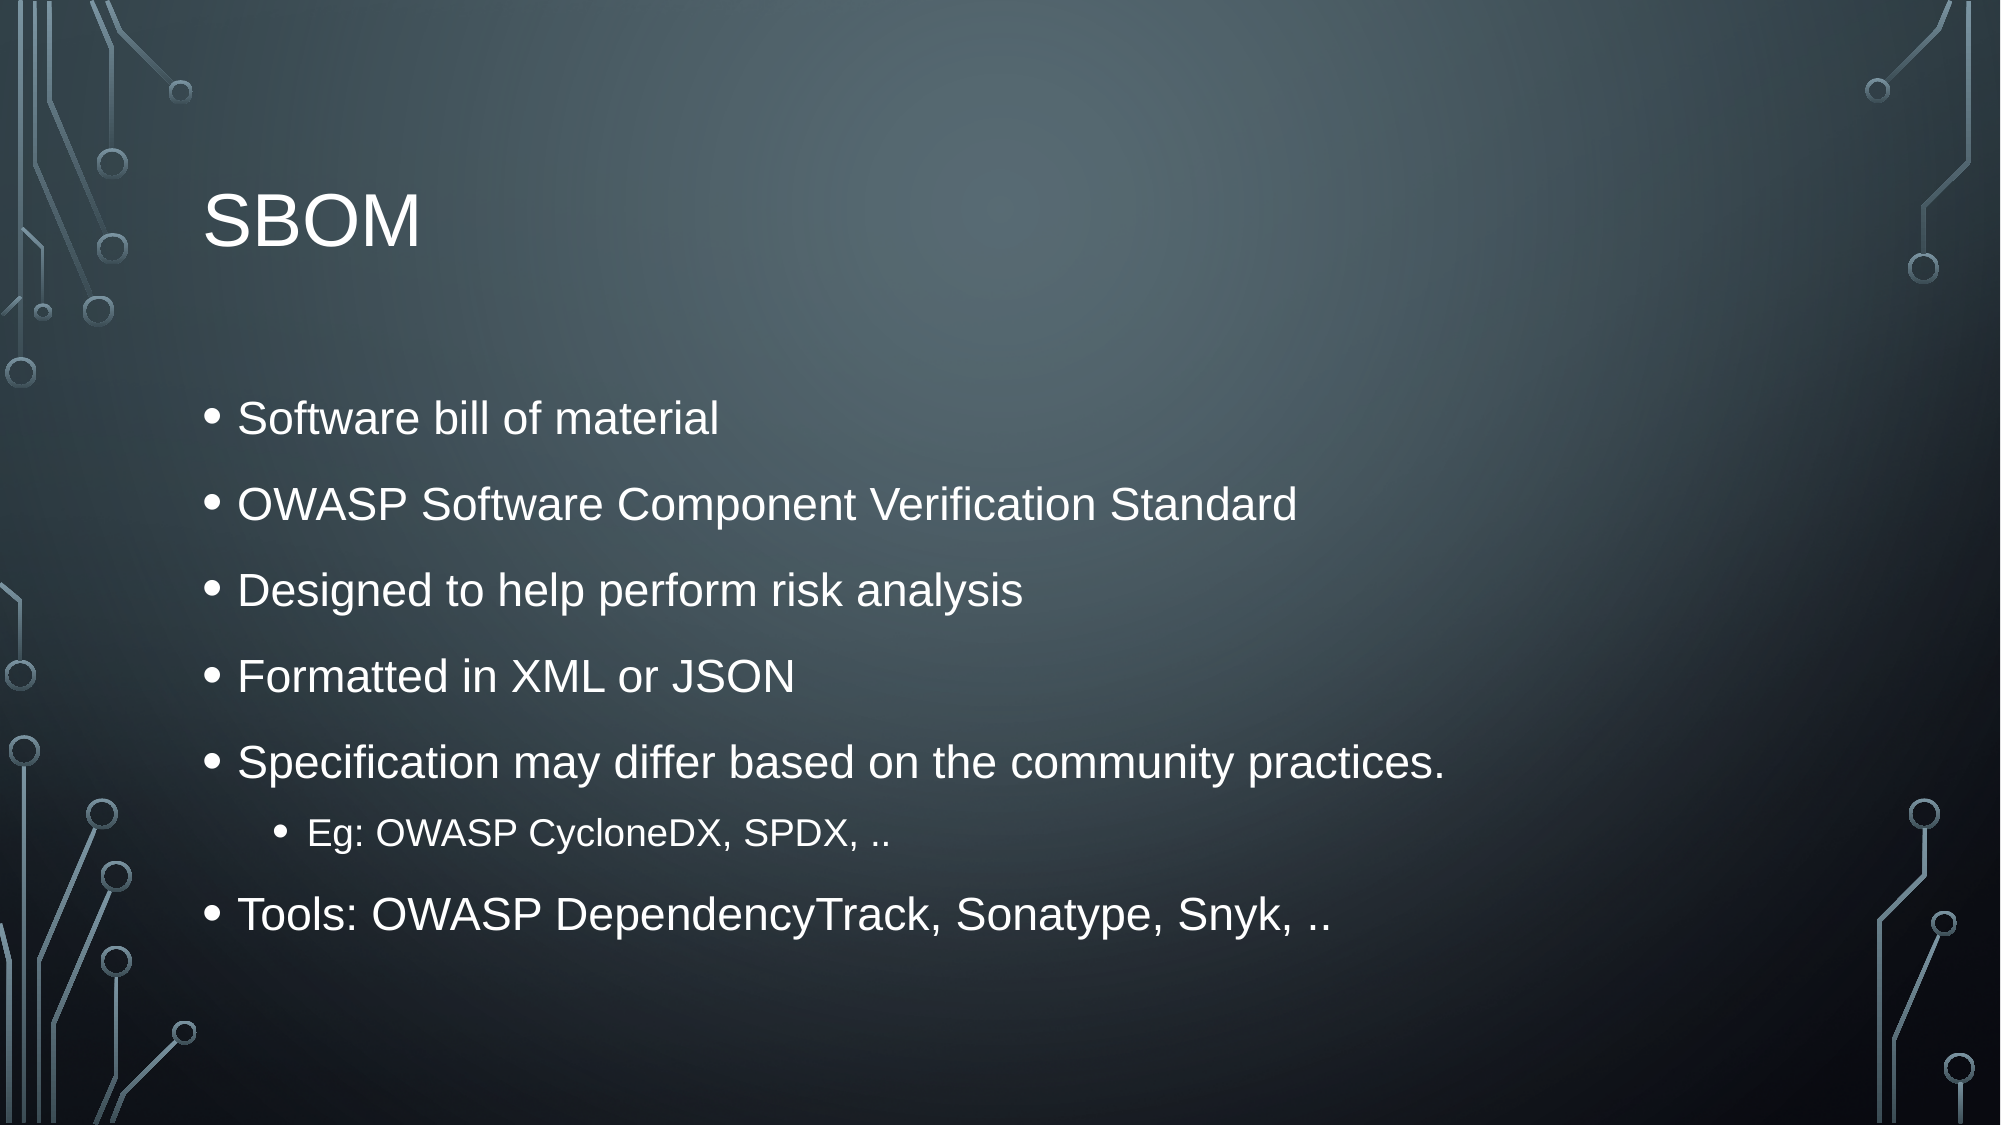

# SBOM
Software bill of material
OWASP Software Component Verification Standard
Designed to help perform risk analysis
Formatted in XML or JSON
Specification may differ based on the community practices.
Eg: OWASP CycloneDX, SPDX, ..
Tools: OWASP DependencyTrack, Sonatype, Snyk, ..